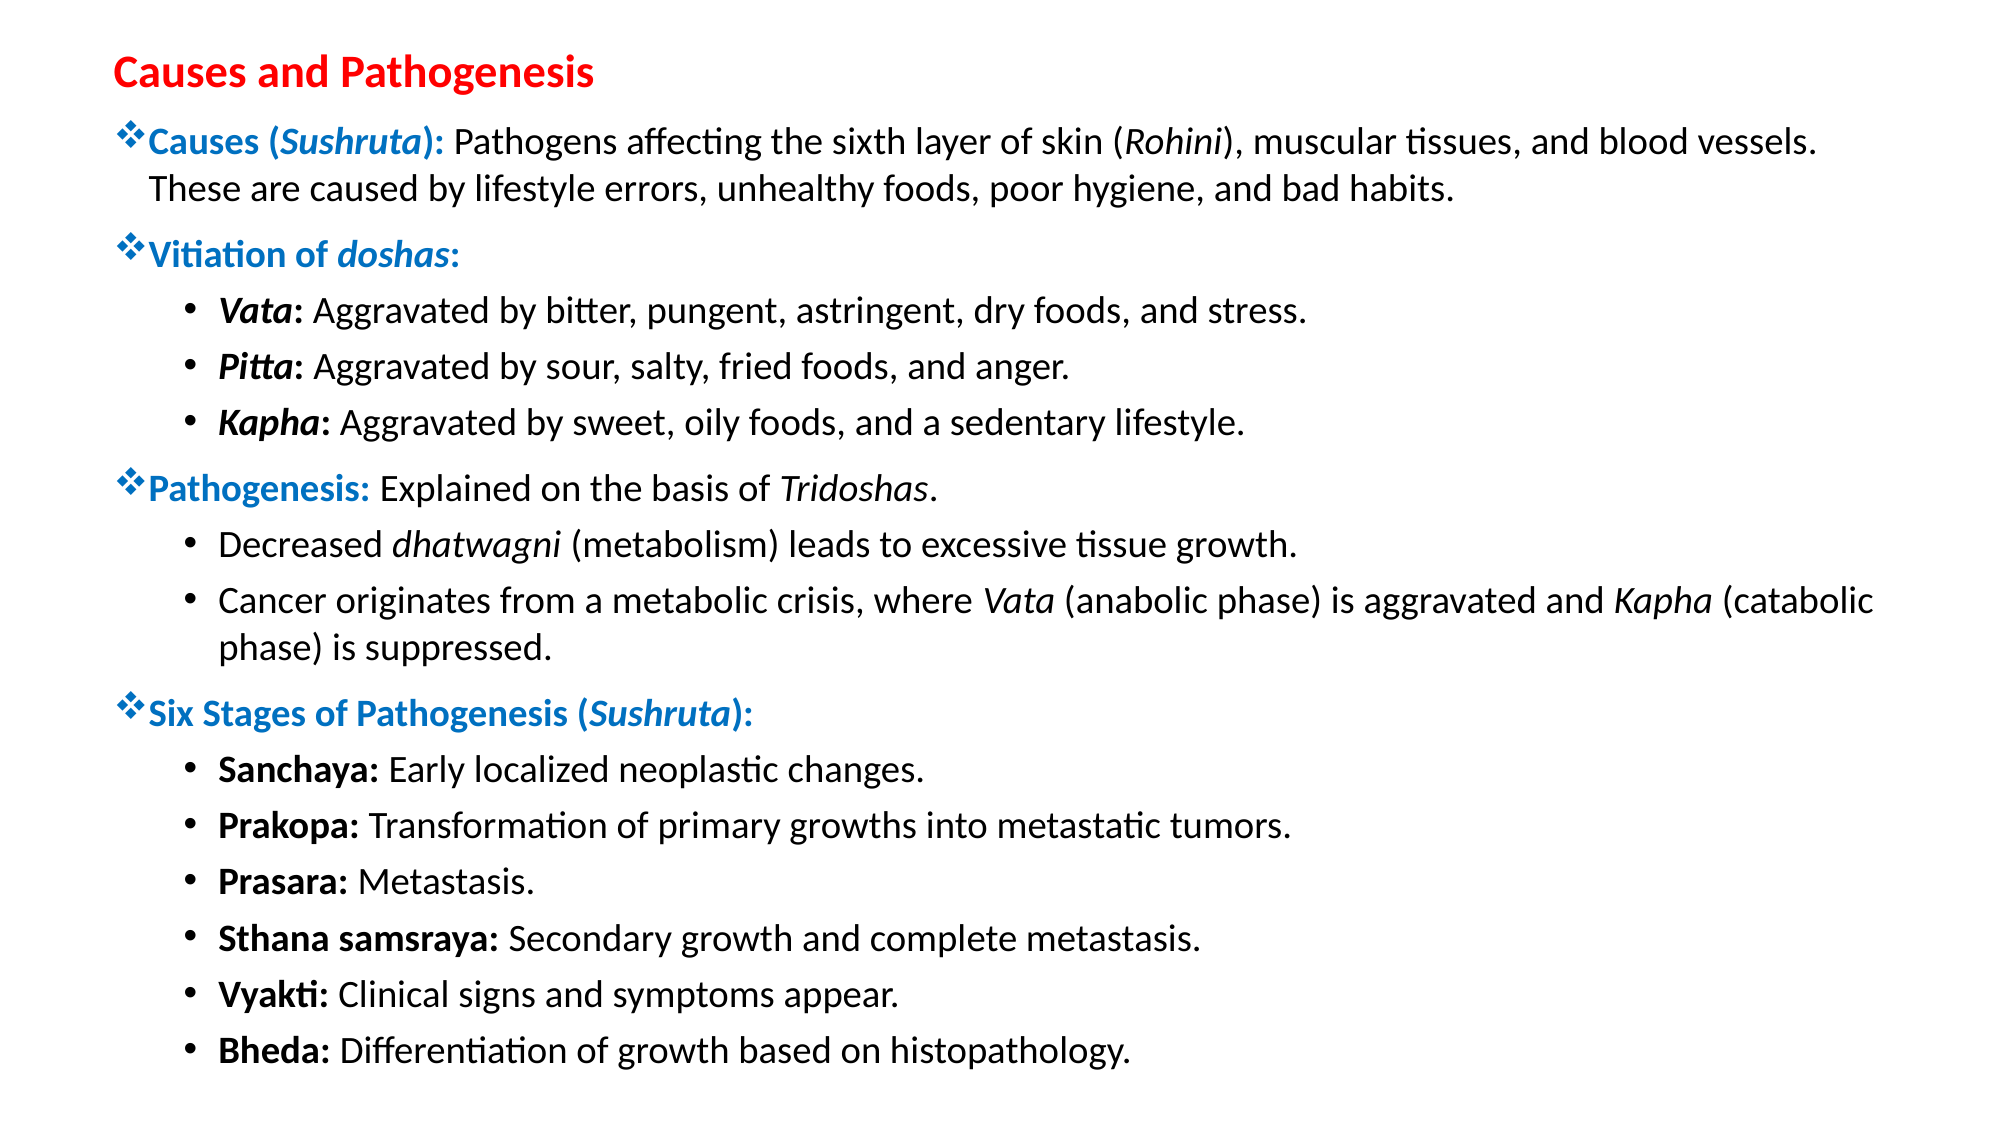

Causes and Pathogenesis
Causes (Sushruta): Pathogens affecting the sixth layer of skin (Rohini), muscular tissues, and blood vessels. These are caused by lifestyle errors, unhealthy foods, poor hygiene, and bad habits.
Vitiation of doshas:
Vata: Aggravated by bitter, pungent, astringent, dry foods, and stress.
Pitta: Aggravated by sour, salty, fried foods, and anger.
Kapha: Aggravated by sweet, oily foods, and a sedentary lifestyle.
Pathogenesis: Explained on the basis of Tridoshas.
Decreased dhatwagni (metabolism) leads to excessive tissue growth.
Cancer originates from a metabolic crisis, where Vata (anabolic phase) is aggravated and Kapha (catabolic phase) is suppressed.
Six Stages of Pathogenesis (Sushruta):
Sanchaya: Early localized neoplastic changes.
Prakopa: Transformation of primary growths into metastatic tumors.
Prasara: Metastasis.
Sthana samsraya: Secondary growth and complete metastasis.
Vyakti: Clinical signs and symptoms appear.
Bheda: Differentiation of growth based on histopathology.